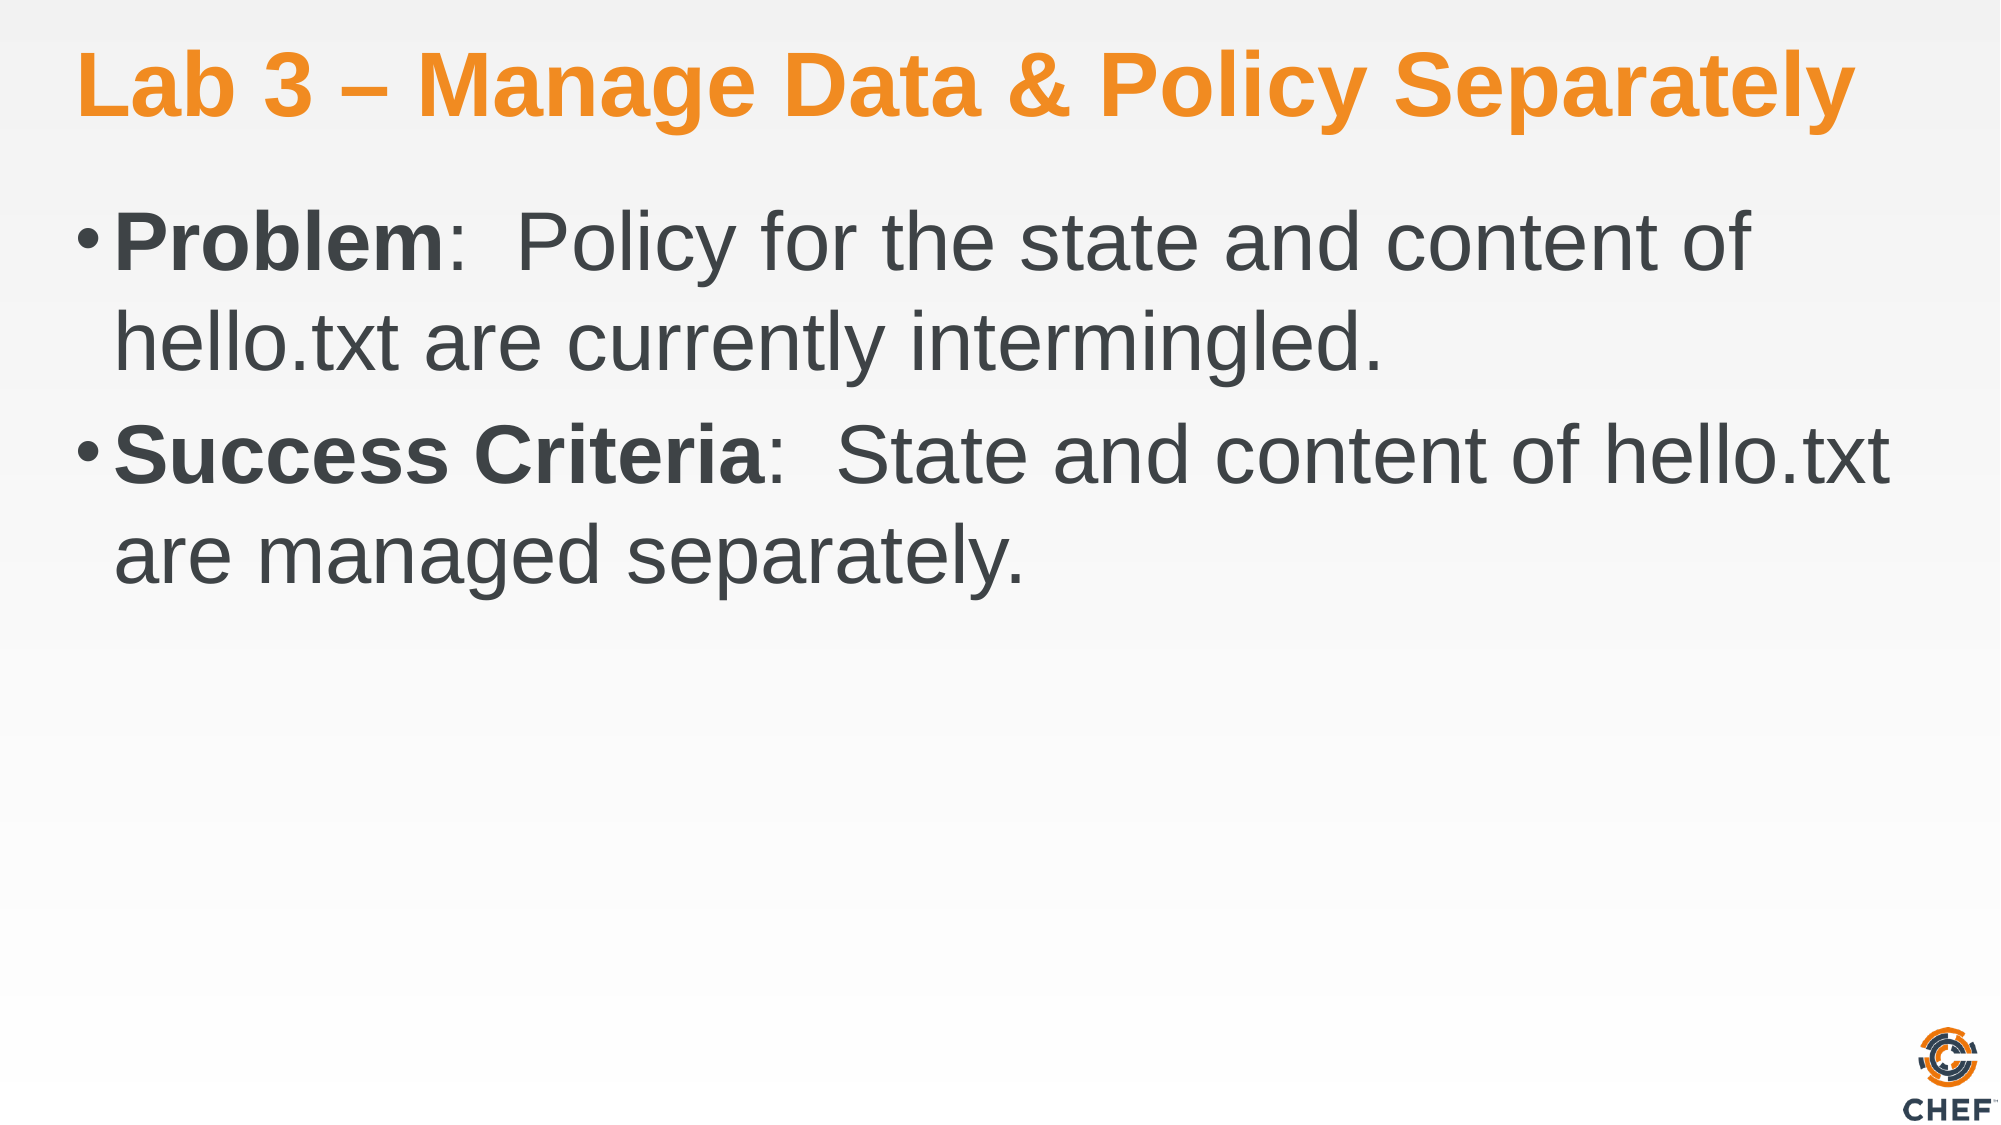

# Lab 3 – Manage Data & Policy Separately
Problem:  Policy for the state and content of hello.txt are currently intermingled.
Success Criteria:  State and content of hello.txt are managed separately.